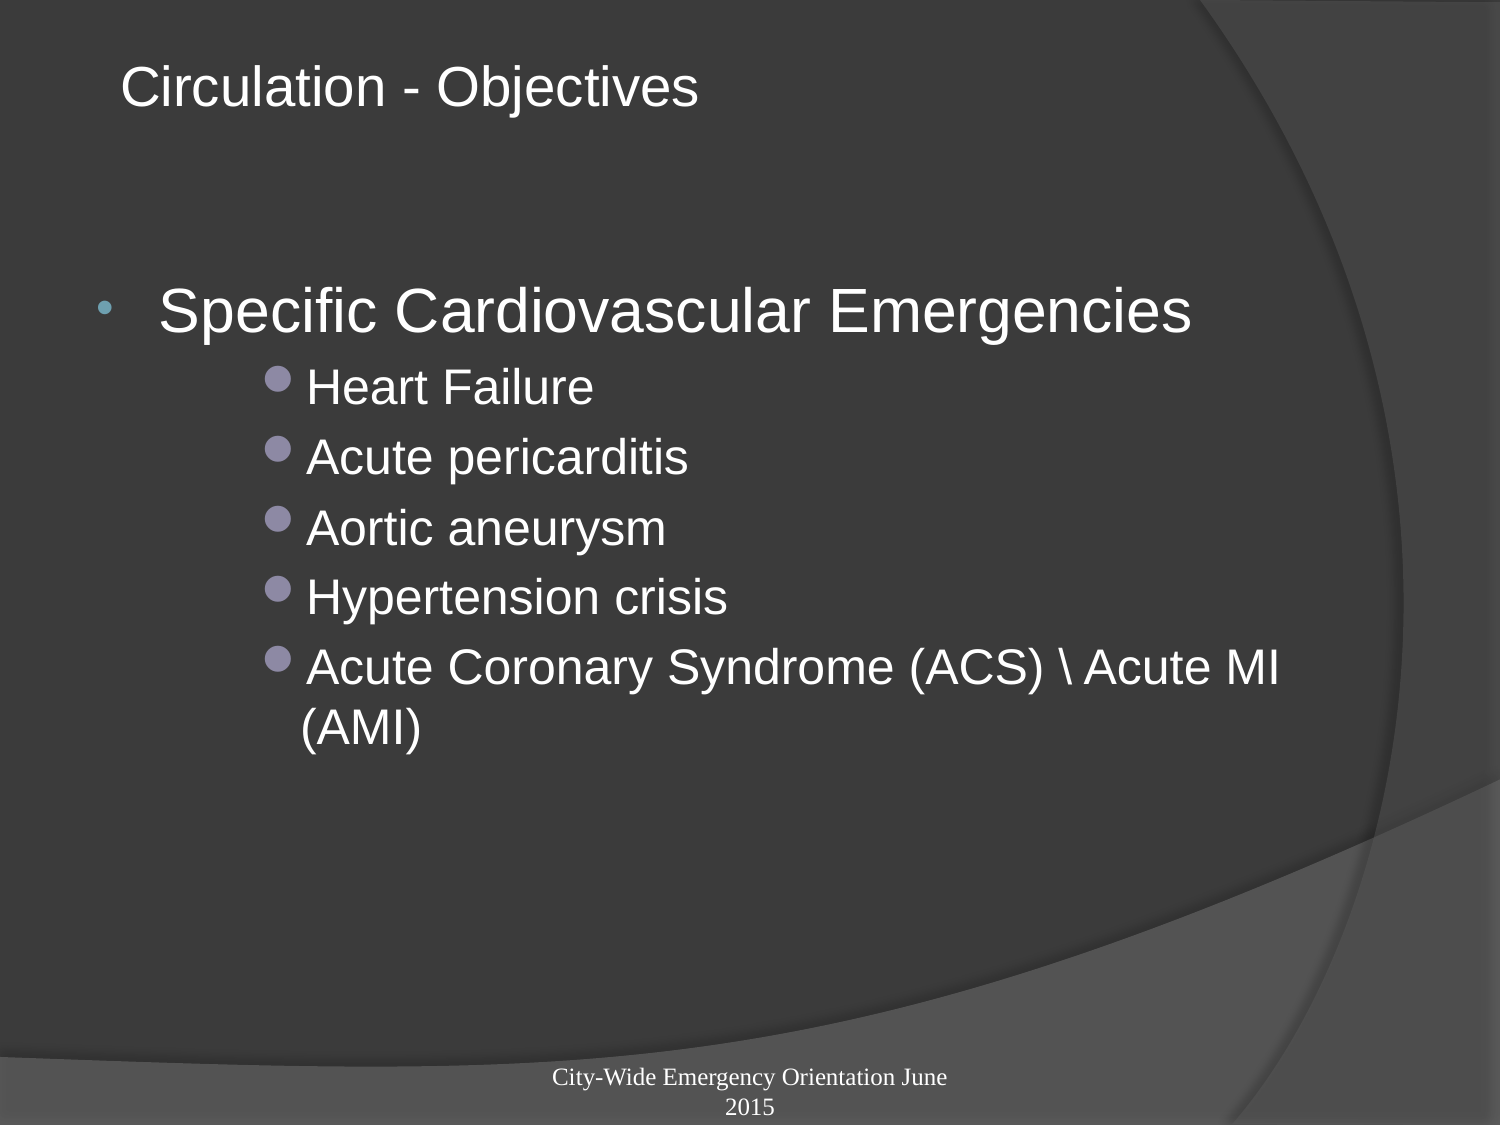

# Circulation - Objectives
Specific Cardiovascular Emergencies
Heart Failure
Acute pericarditis
Aortic aneurysm
Hypertension crisis
Acute Coronary Syndrome (ACS) \ Acute MI (AMI)

City-Wide Emergency Orientation June 2015